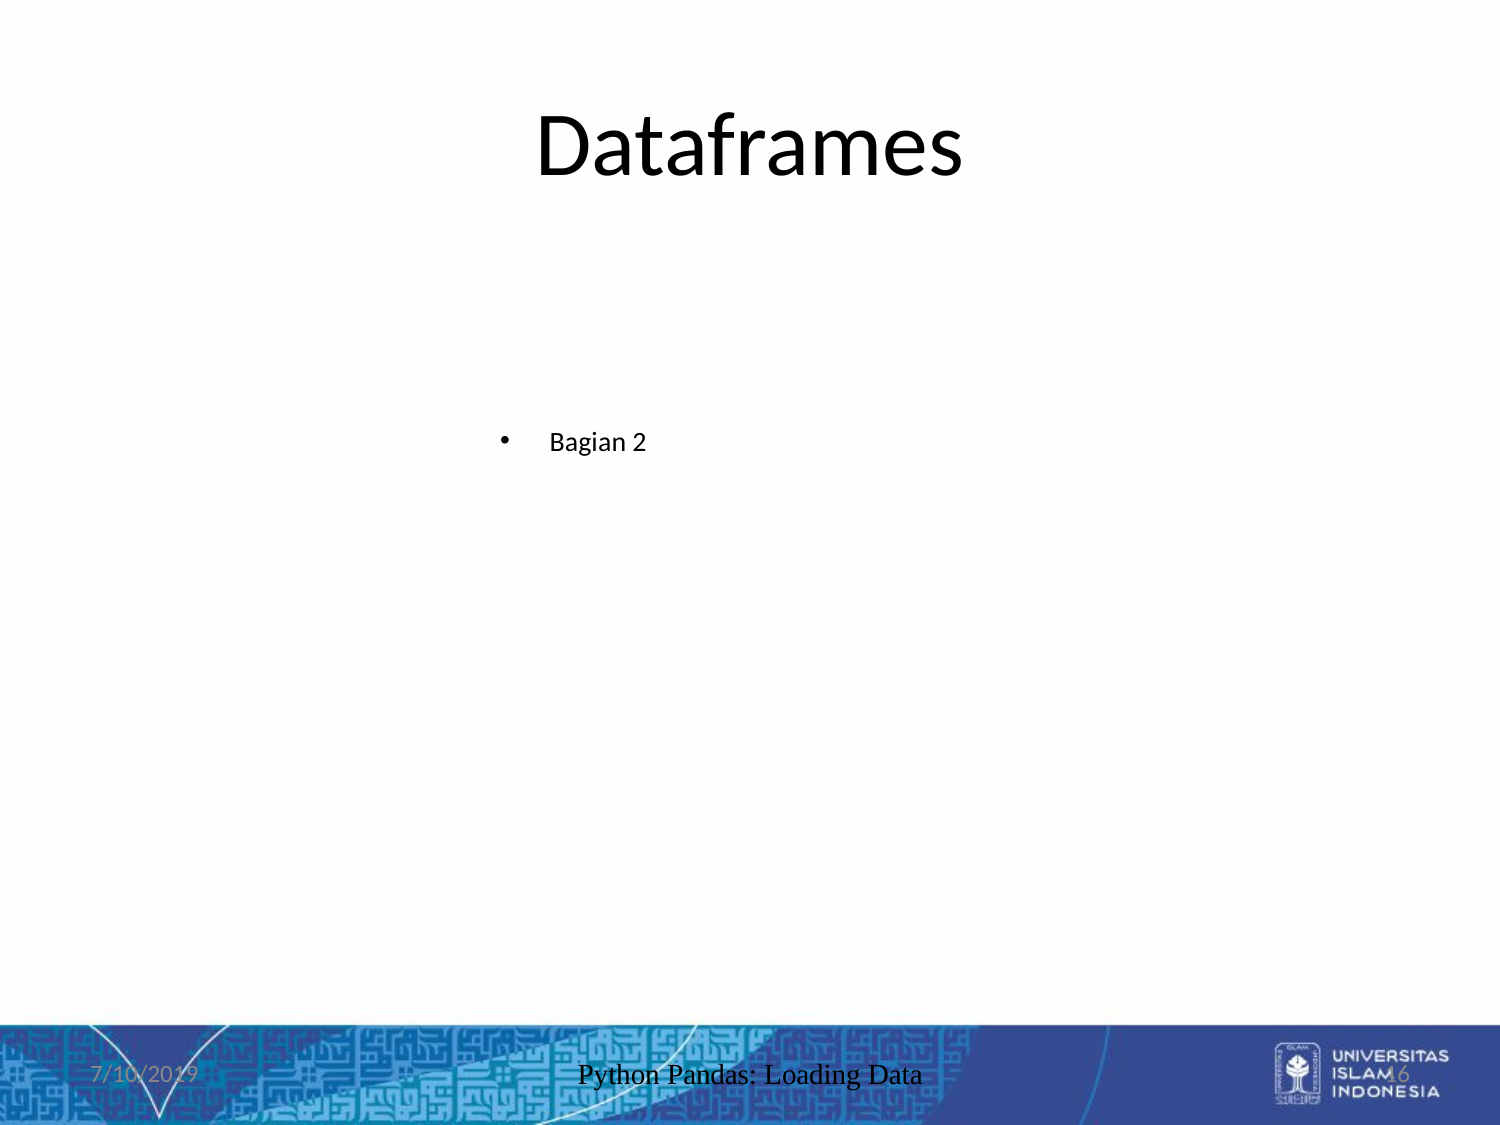

# Dataframes
Bagian 2
7/10/2019
Python Pandas: Loading Data
16